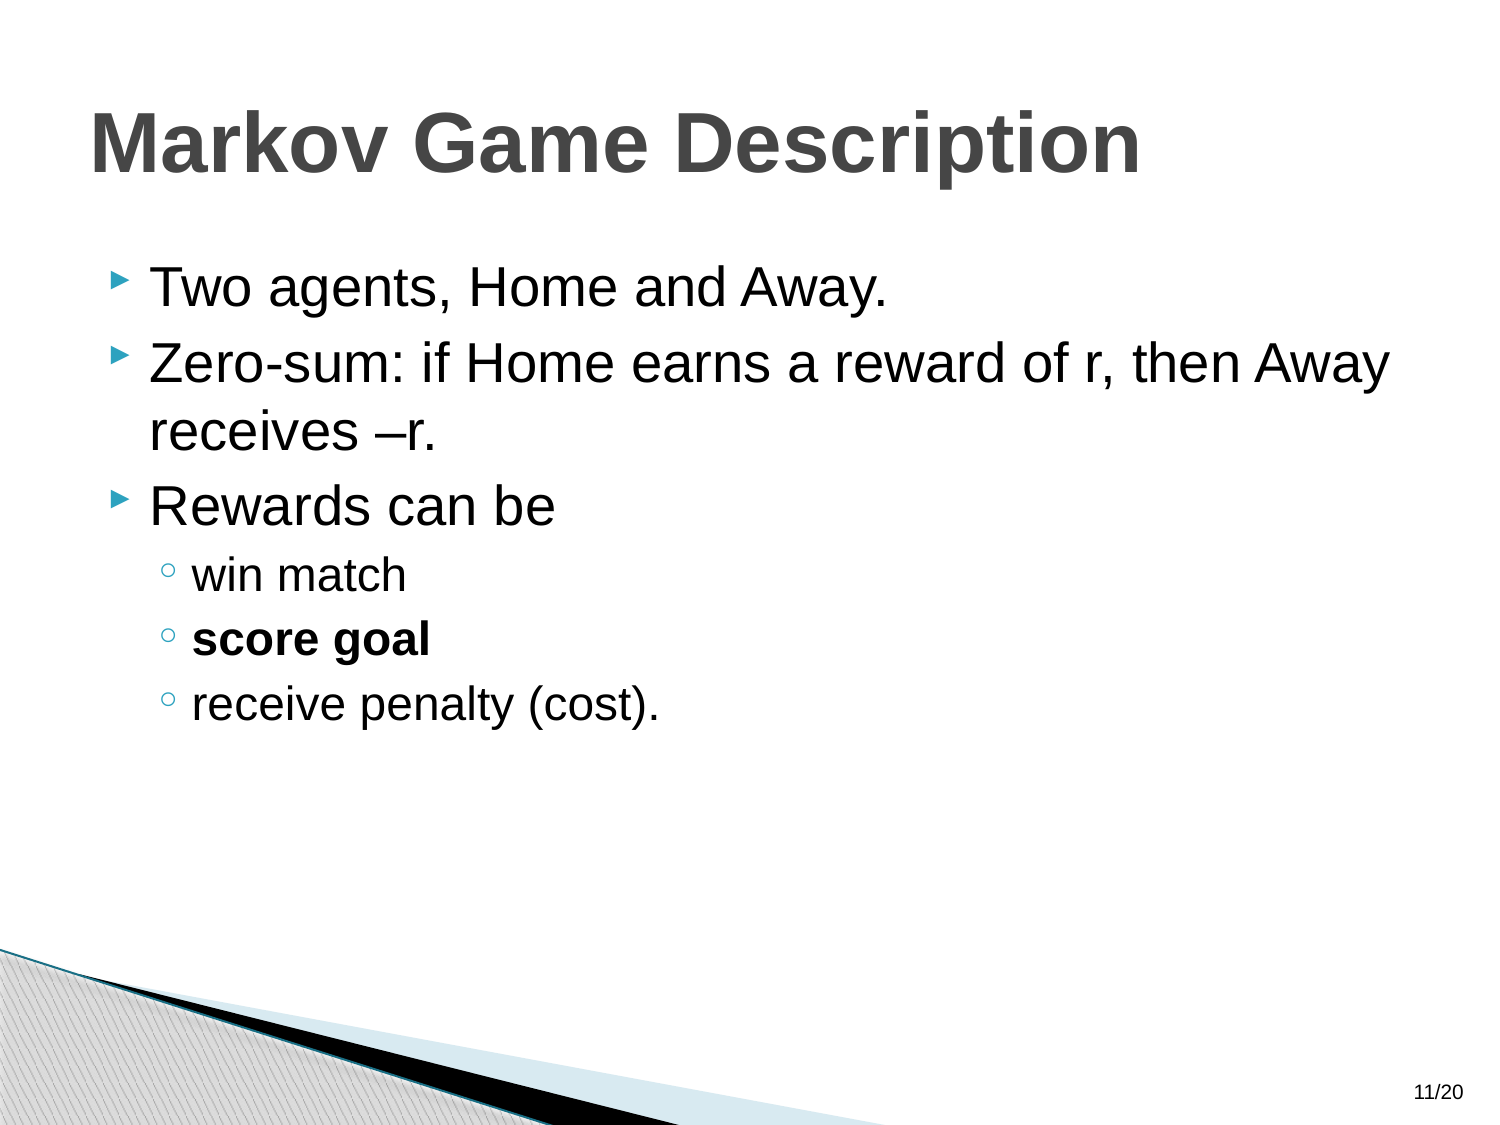

# Markov Game Description
Two agents, Home and Away.
Zero-sum: if Home earns a reward of r, then Away receives –r.
Rewards can be
win match
score goal
receive penalty (cost).
11/20